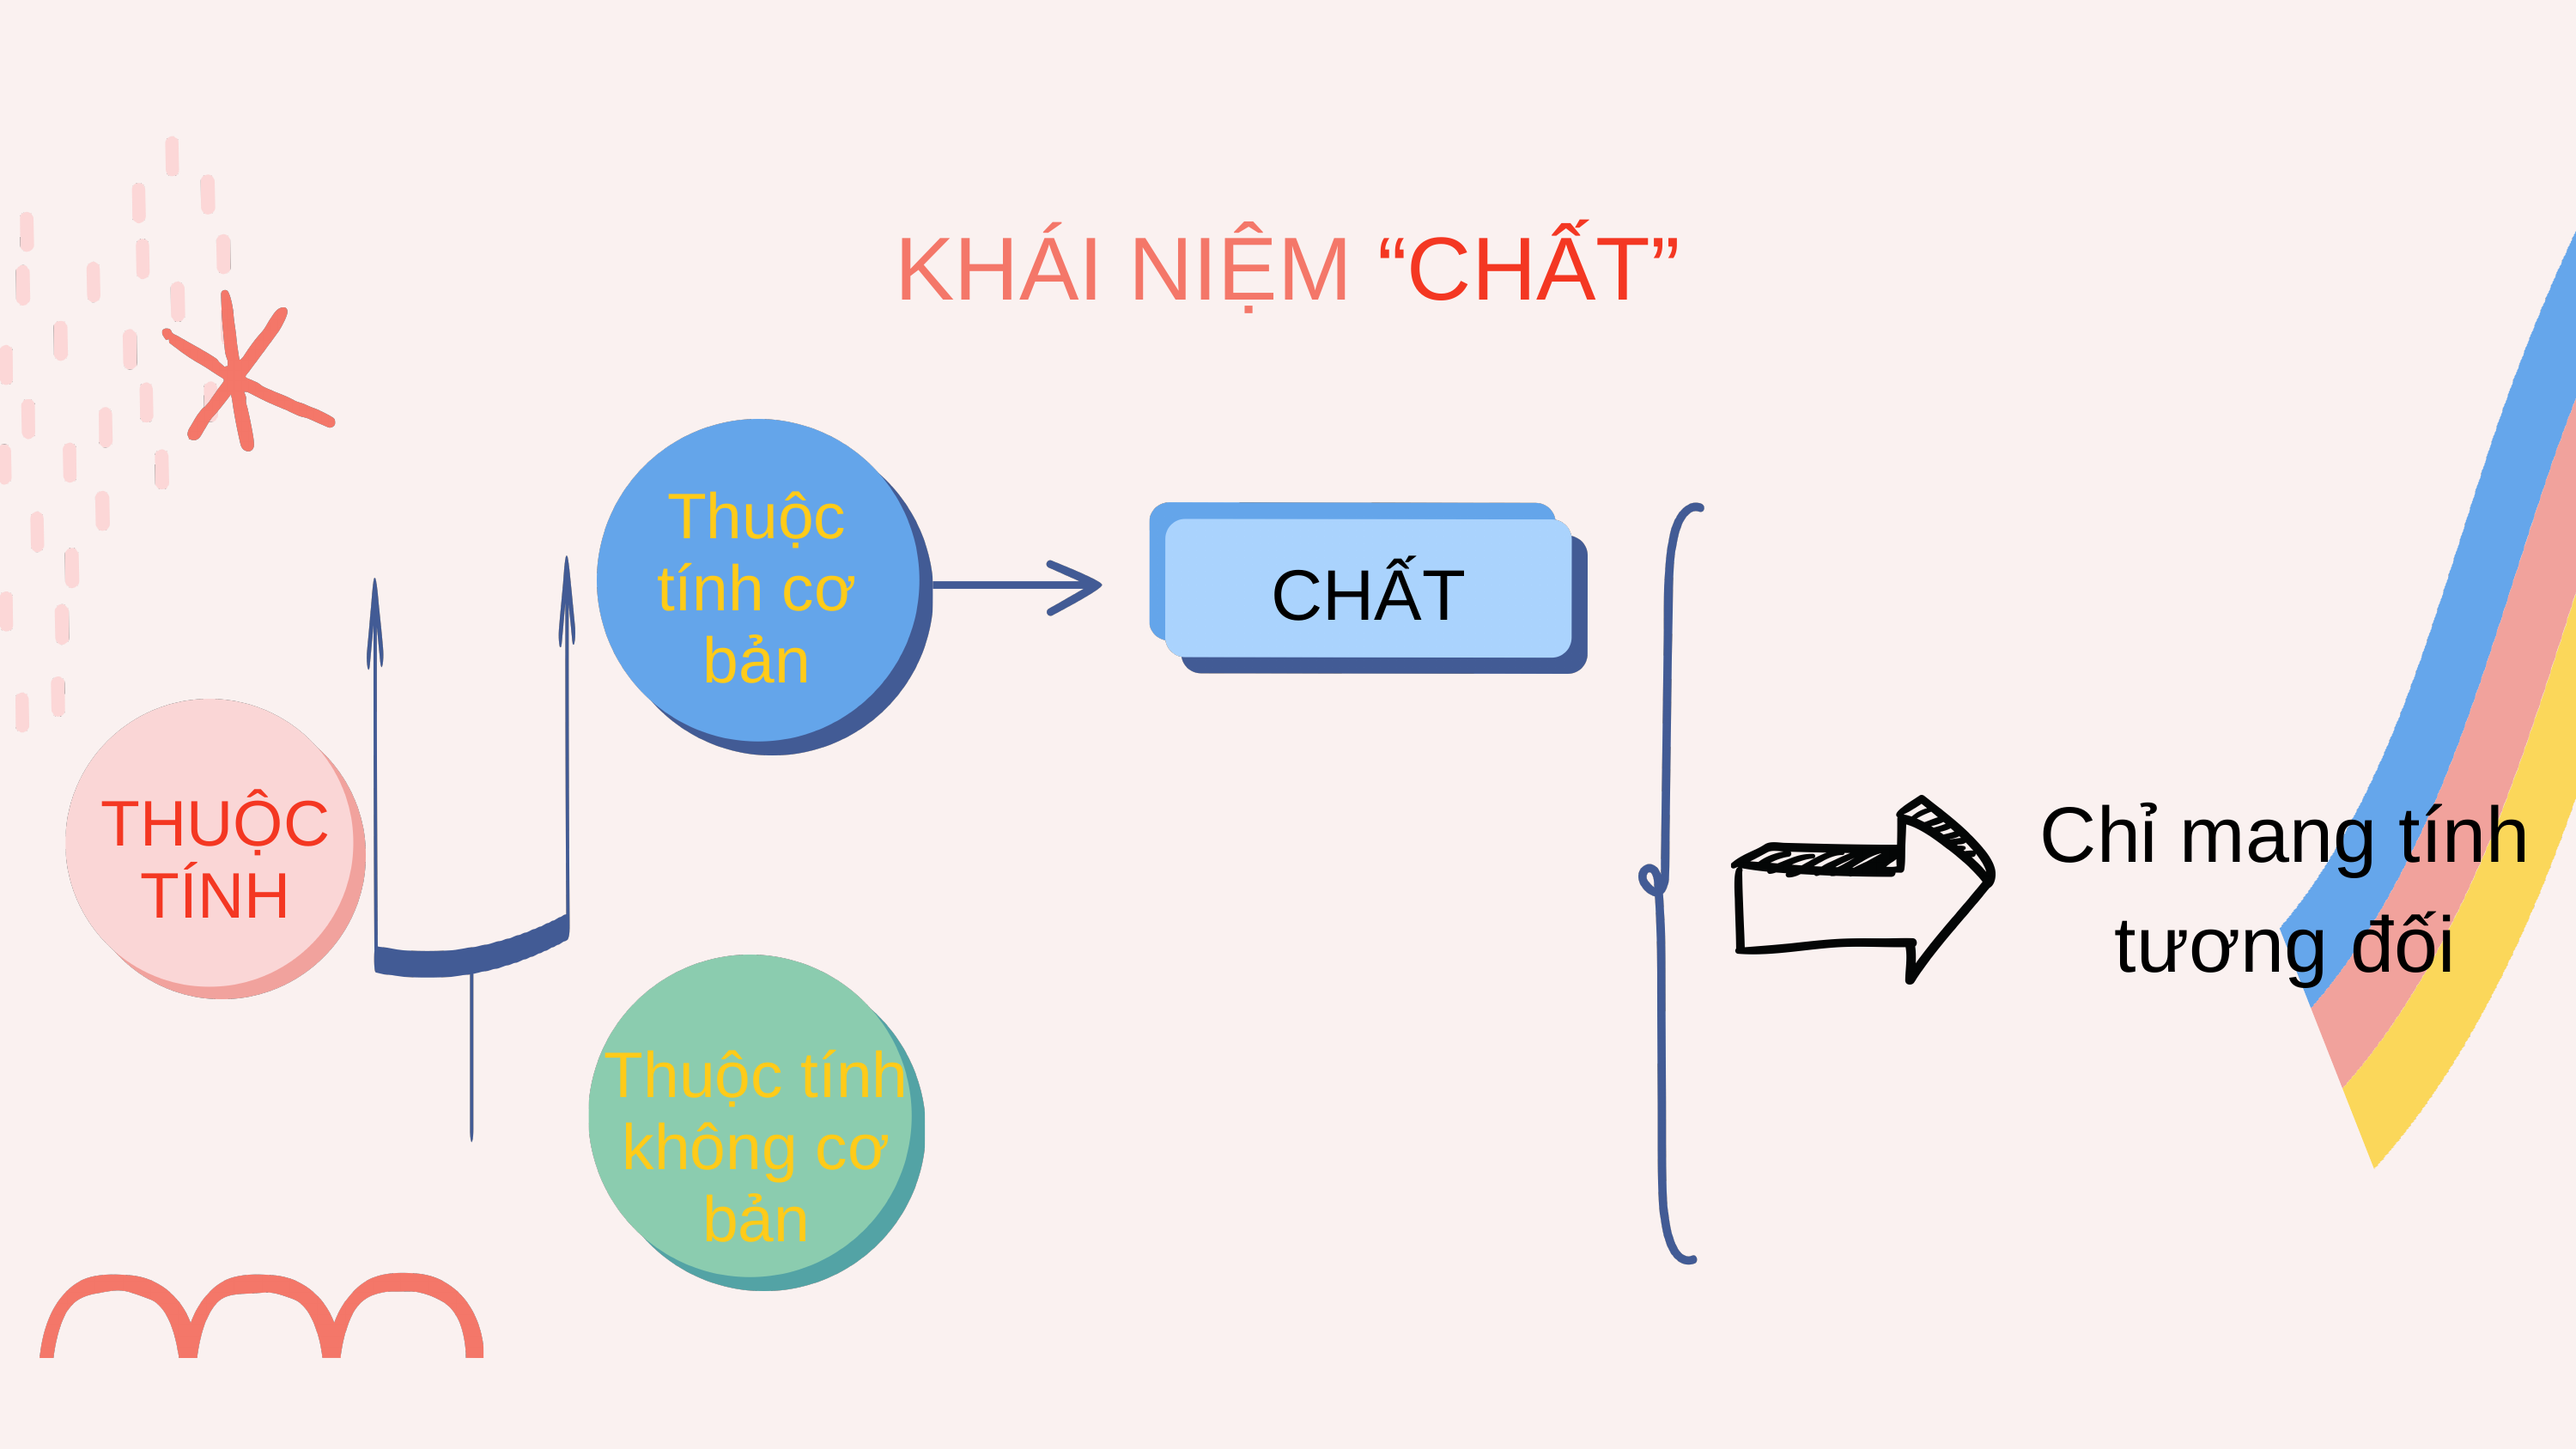

KHÁI NIỆM “CHẤT”

Thuộc tính cơ bản

CHẤT

THUỘC TÍNH

Chỉ mang tính tương đối

Thuộc tính không cơ bản